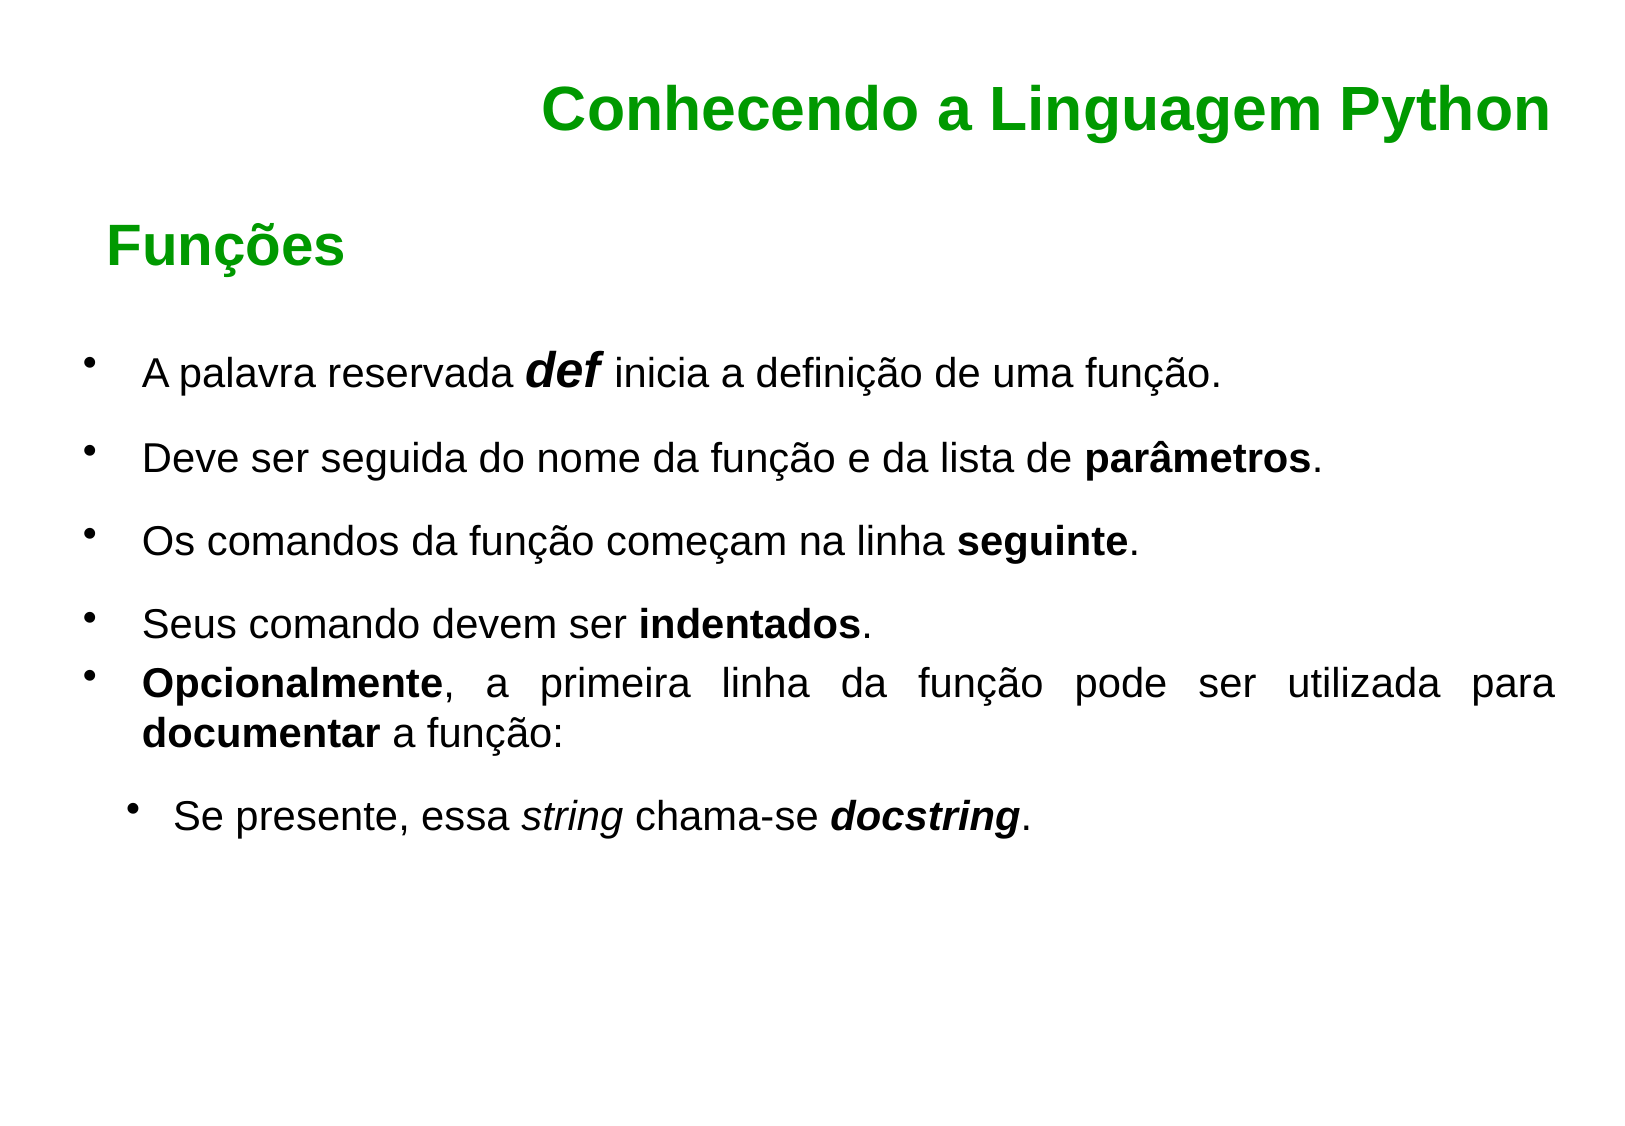

Conhecendo a Linguagem Python
Funções
A palavra reservada def inicia a definição de uma função.
Deve ser seguida do nome da função e da lista de parâmetros.
Os comandos da função começam na linha seguinte.
Seus comando devem ser indentados.
Opcionalmente, a primeira linha da função pode ser utilizada para documentar a função:
 Se presente, essa string chama-se docstring.